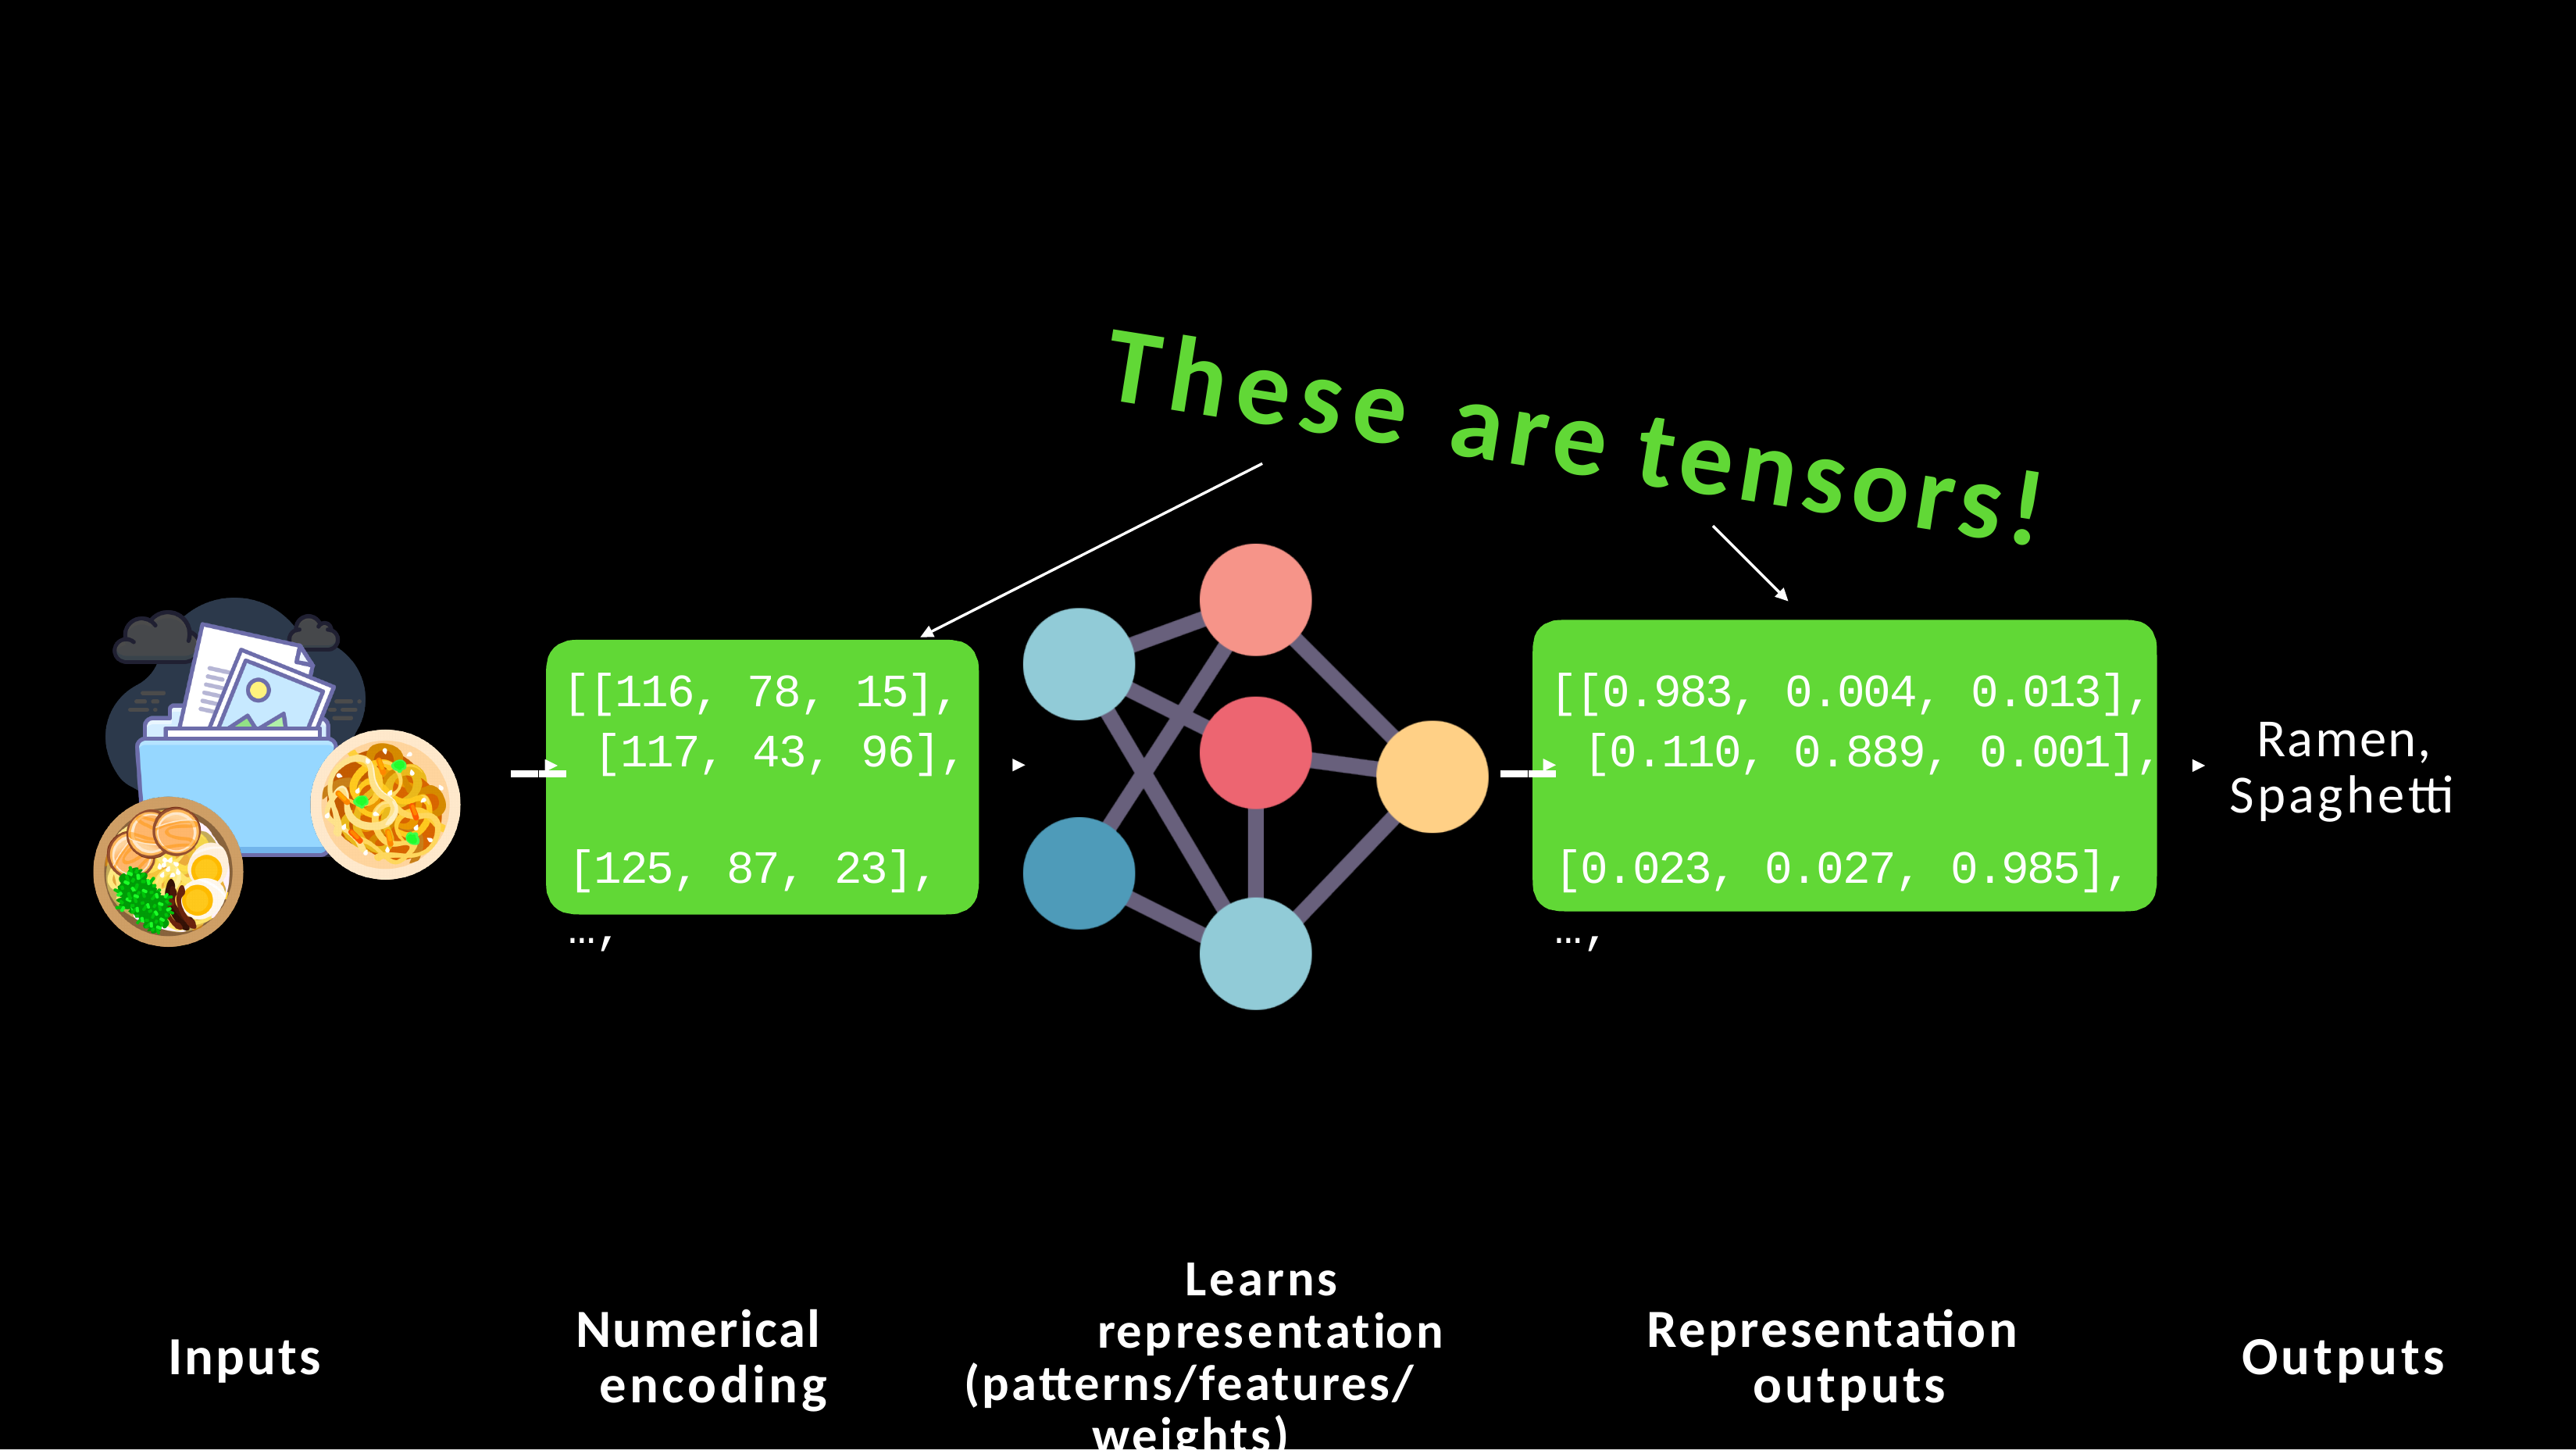

These are tensors!

[[116, 78, 15],
   [117, 43, 96],
[125, 87, 23],
…,
[[0.983, 0.004, 0.013],
   [0.110, 0.889, 0.001],
[0.023, 0.027, 0.985],
…,
Ramen,  Spaghetti

Learns  representation
(patterns/features/weights)
Numerical  encoding
Representation  outputs
Inputs
Outputs